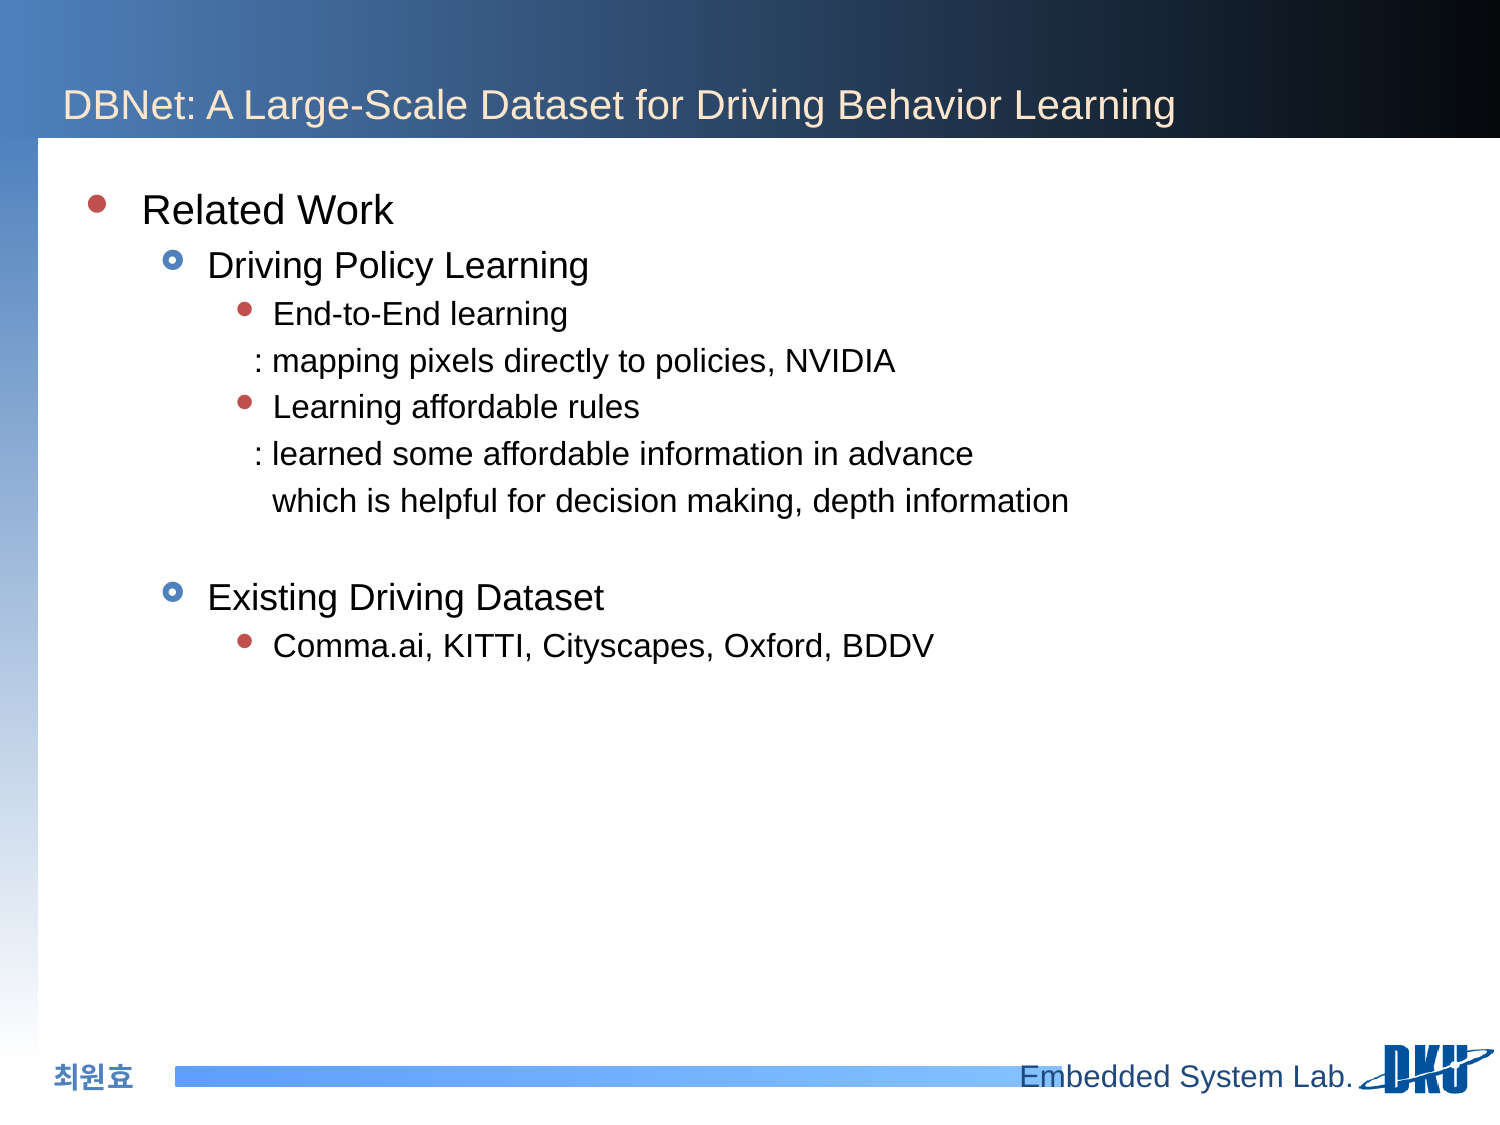

# DBNet: A Large-Scale Dataset for Driving Behavior Learning
Related Work
Driving Policy Learning
End-to-End learning
  : mapping pixels directly to policies, NVIDIA
Learning affordable rules
  : learned some affordable information in advance
    which is helpful for decision making, depth information

Existing Driving Dataset
Comma.ai, KITTI, Cityscapes, Oxford, BDDV